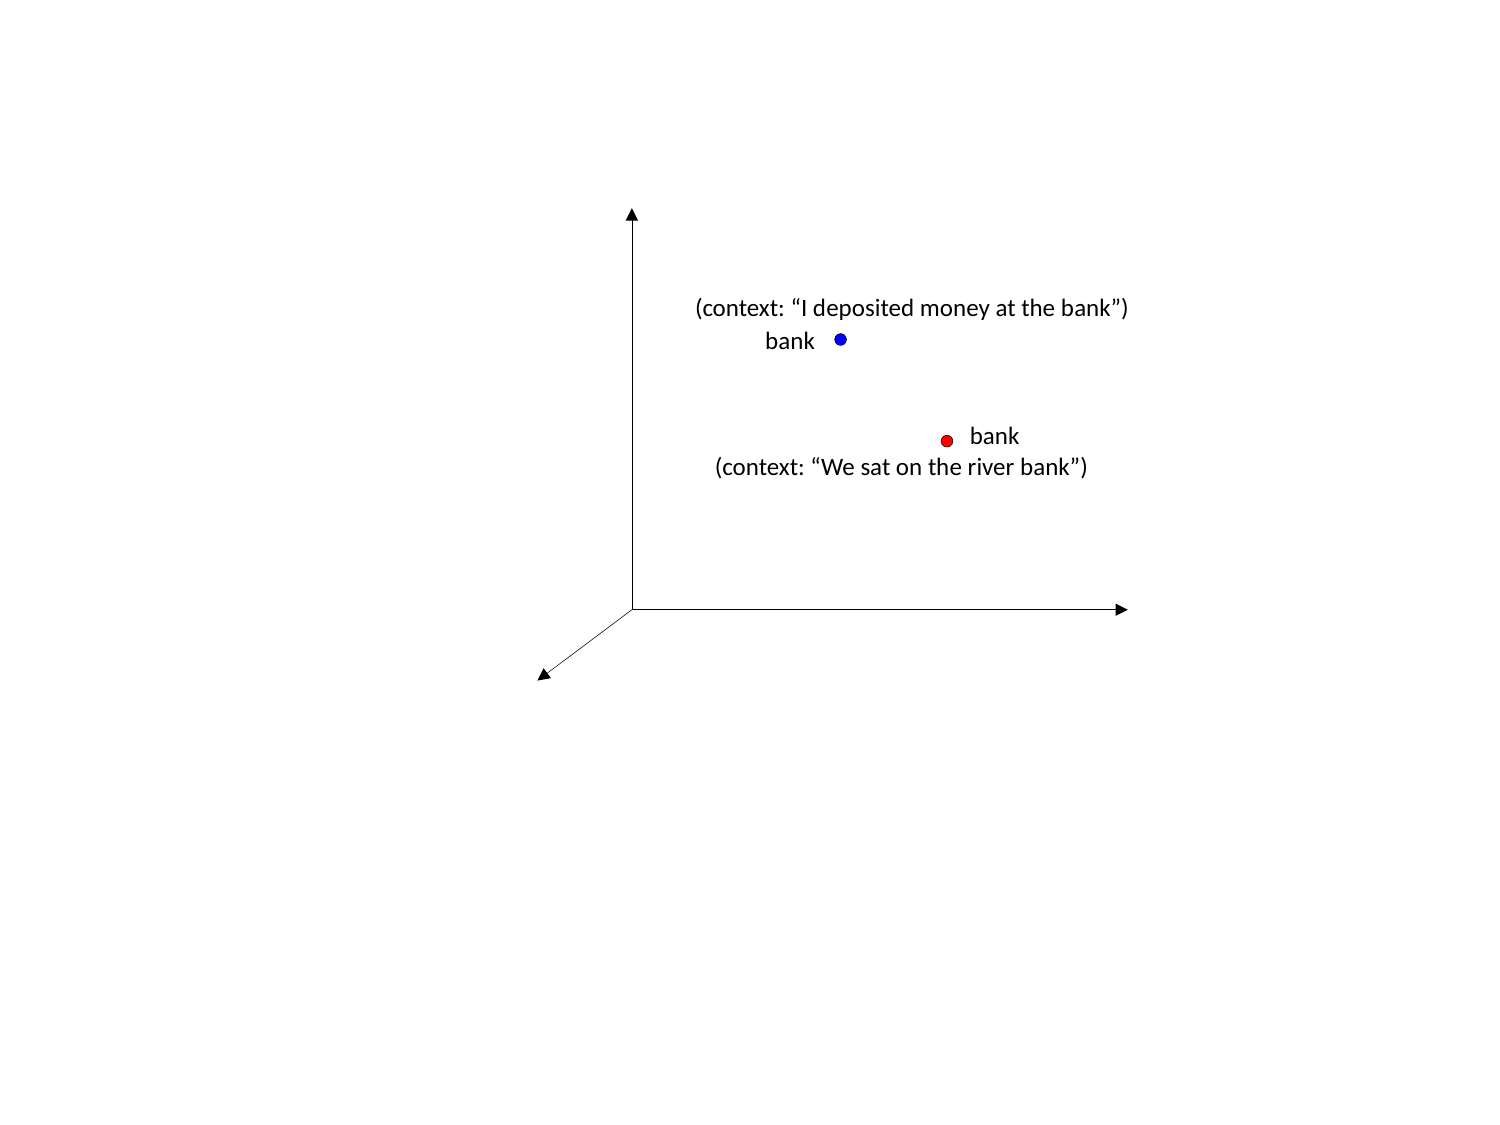

(context: “I deposited money at the bank”)
bank

bank

(context: “We sat on the river bank”)